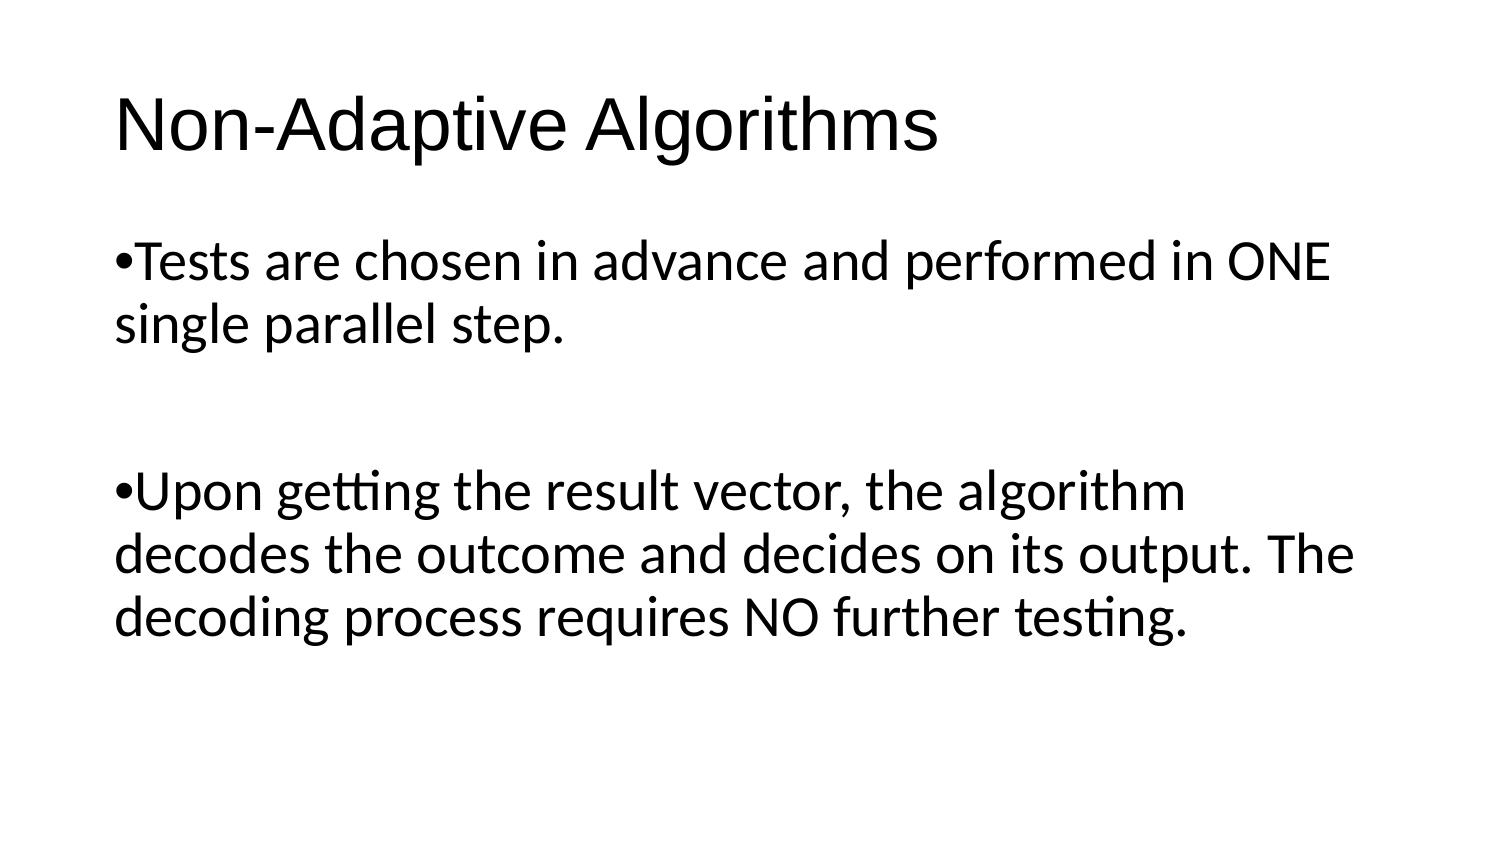

# Non-Adaptive Algorithms
•Tests are chosen in advance and performed in ONE single parallel step.

•Upon getting the result vector, the algorithm decodes the outcome and decides on its output. The decoding process requires NO further testing.